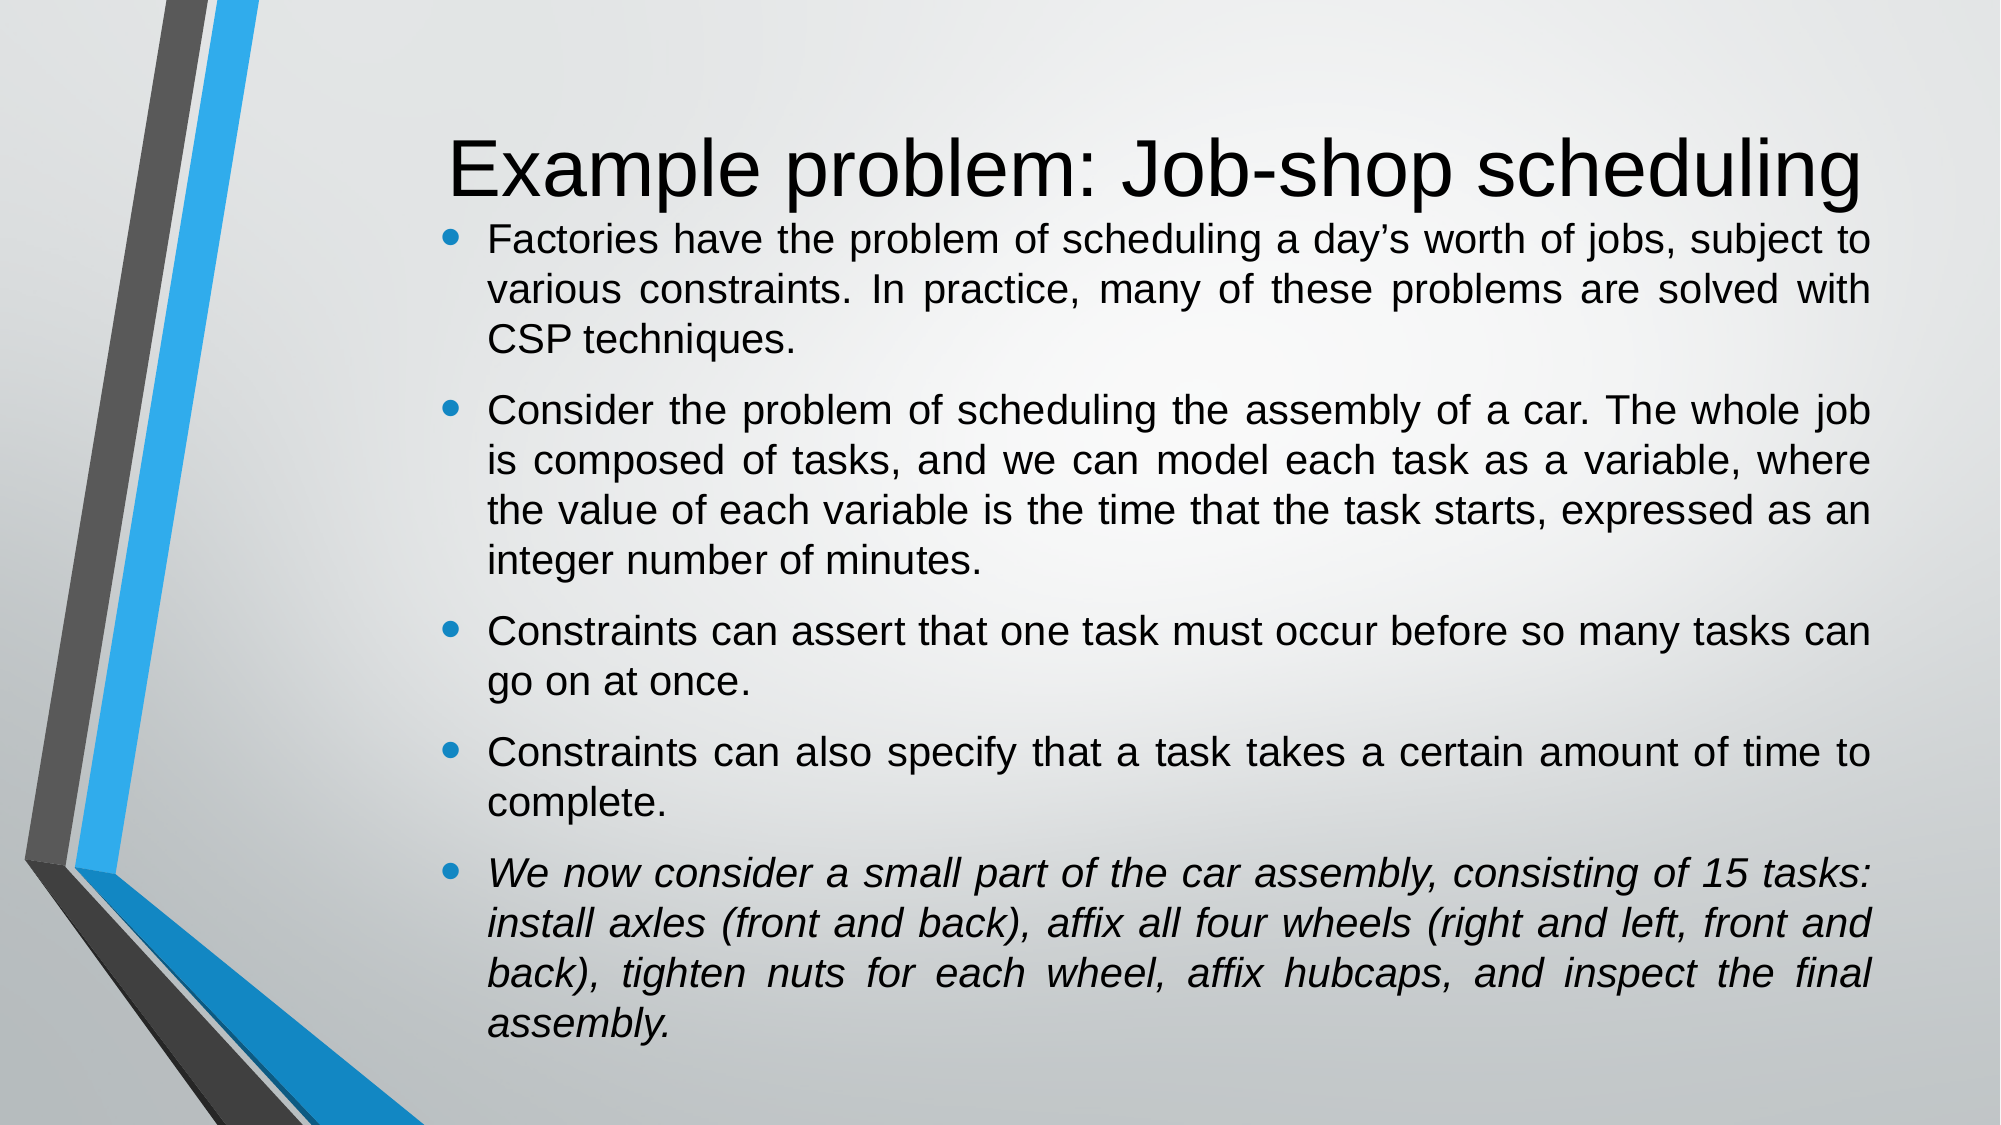

# Example problem: Job-shop scheduling
Factories have the problem of scheduling a day’s worth of jobs, subject to various constraints. In practice, many of these problems are solved with CSP techniques.
Consider the problem of scheduling the assembly of a car. The whole job is composed of tasks, and we can model each task as a variable, where the value of each variable is the time that the task starts, expressed as an integer number of minutes.
Constraints can assert that one task must occur before so many tasks can go on at once.
Constraints can also specify that a task takes a certain amount of time to complete.
We now consider a small part of the car assembly, consisting of 15 tasks: install axles (front and back), affix all four wheels (right and left, front and back), tighten nuts for each wheel, affix hubcaps, and inspect the final assembly.